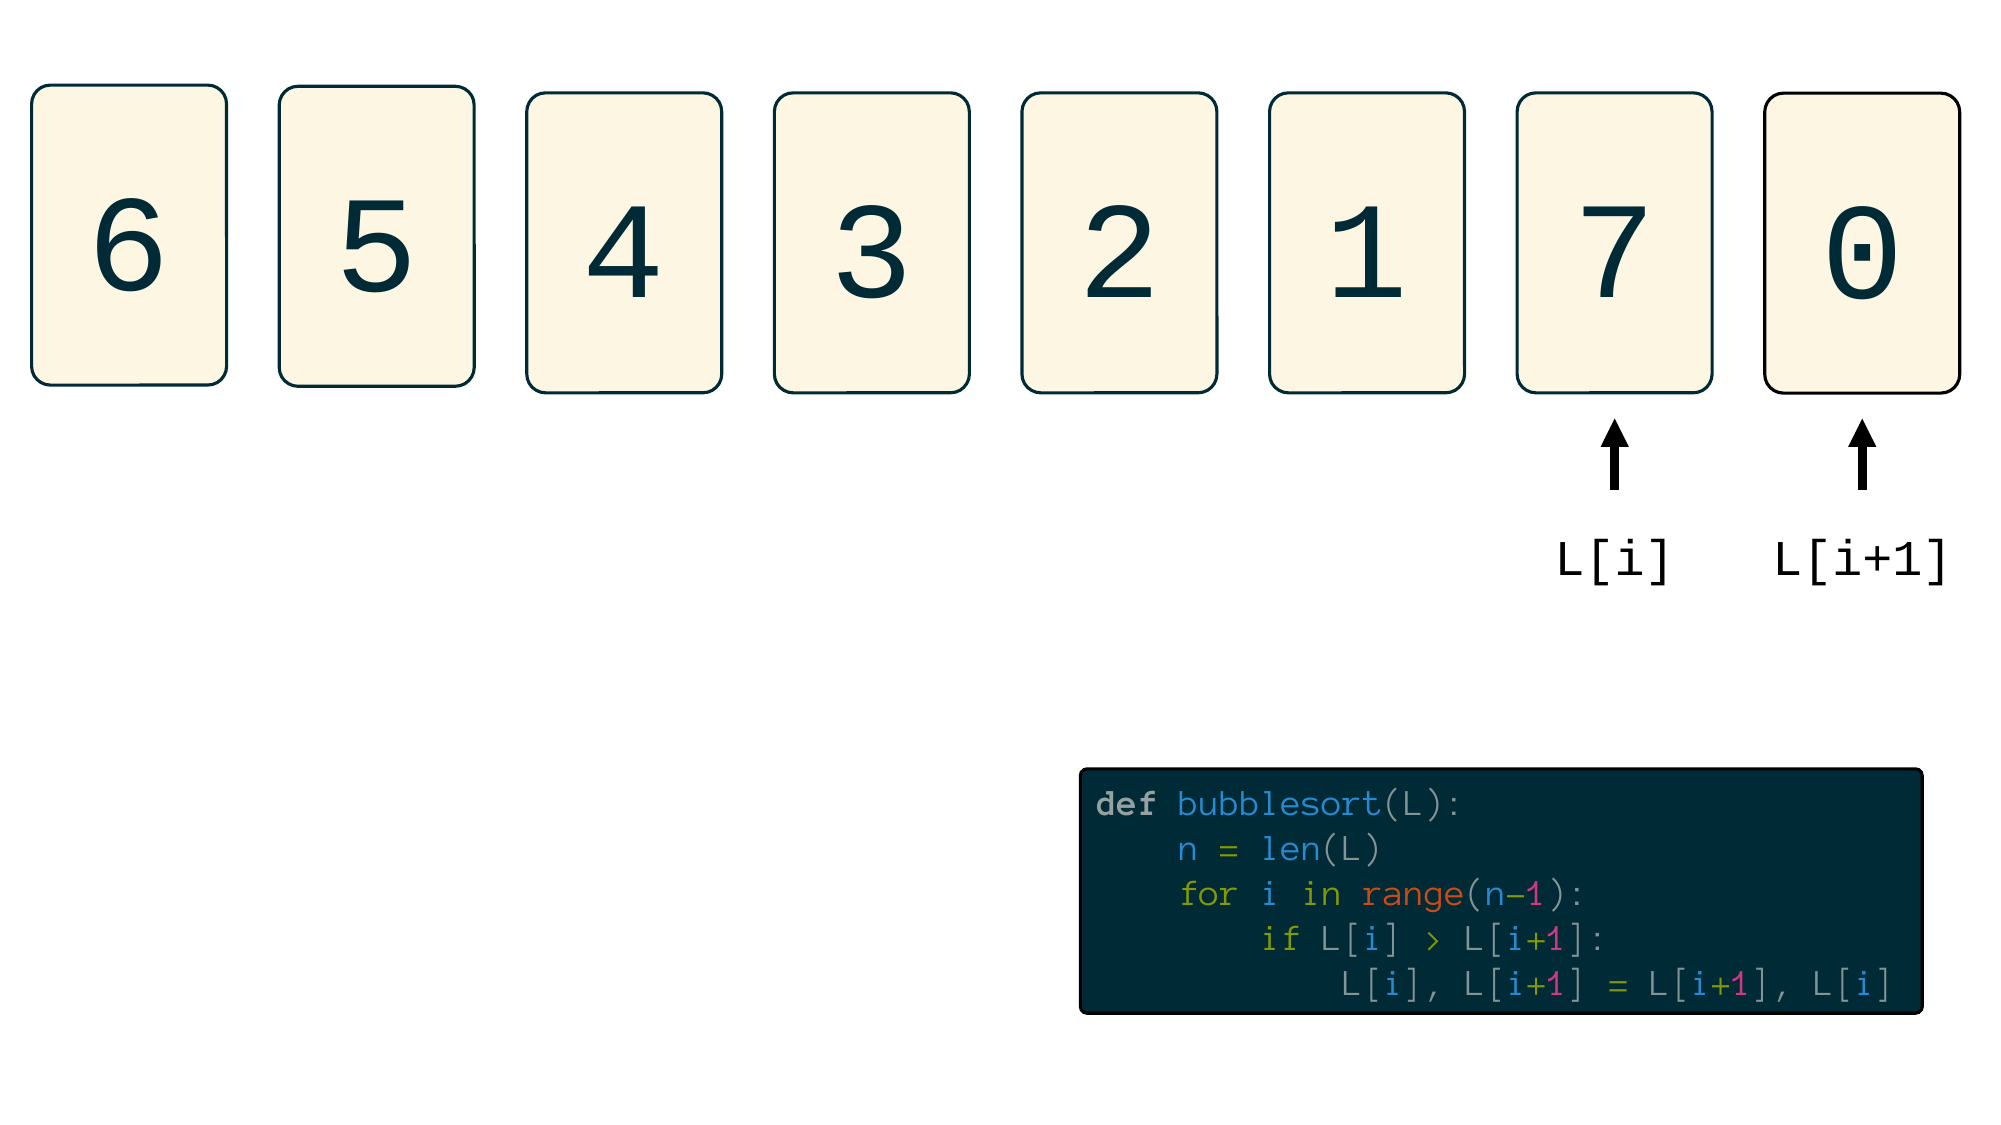

6
5
4
3
2
1
7
0
L[i]
L[i+1]